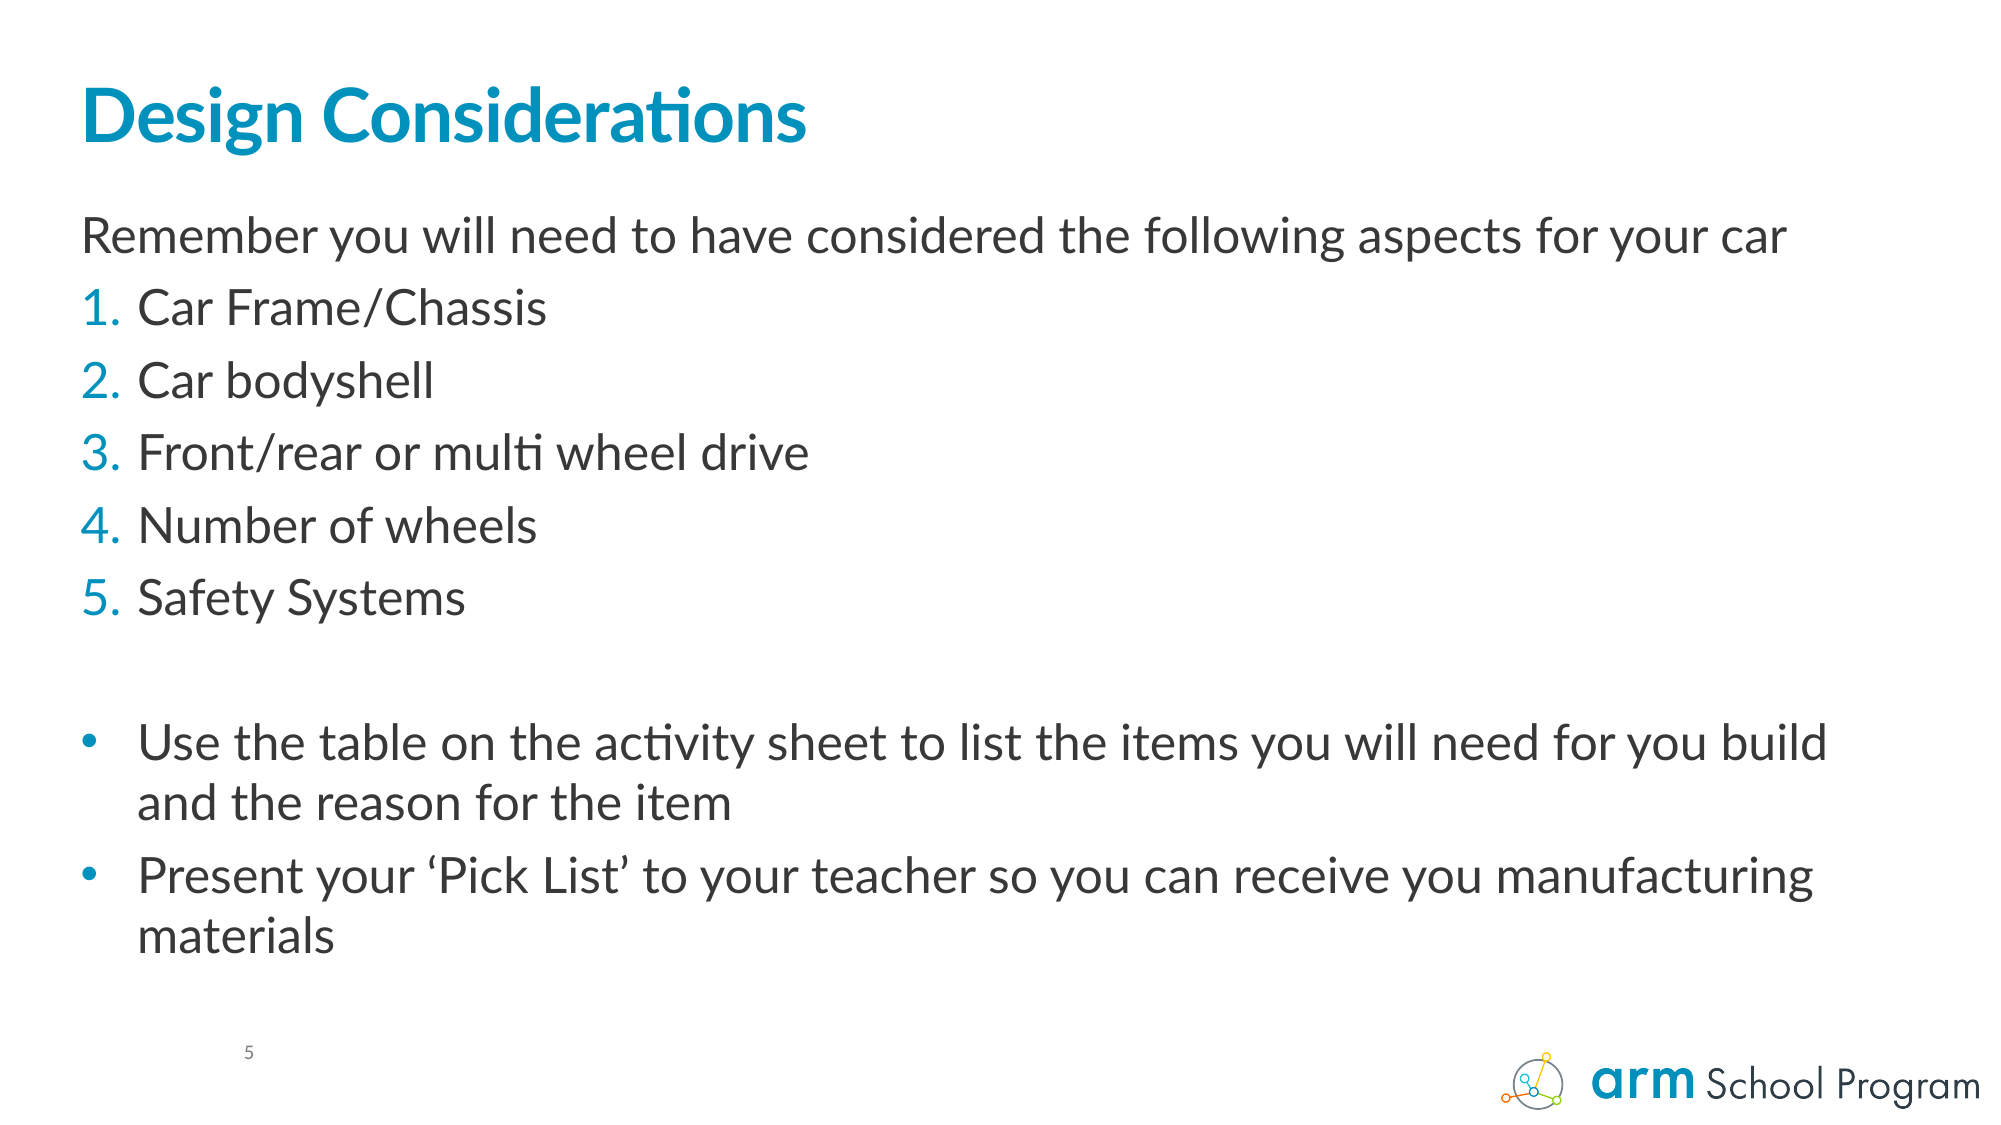

# Design Considerations
Remember you will need to have considered the following aspects for your car
Car Frame/Chassis
Car bodyshell
Front/rear or multi wheel drive
Number of wheels
Safety Systems

Use the table on the activity sheet to list the items you will need for you build and the reason for the item
Present your ‘Pick List’ to your teacher so you can receive you manufacturing materials